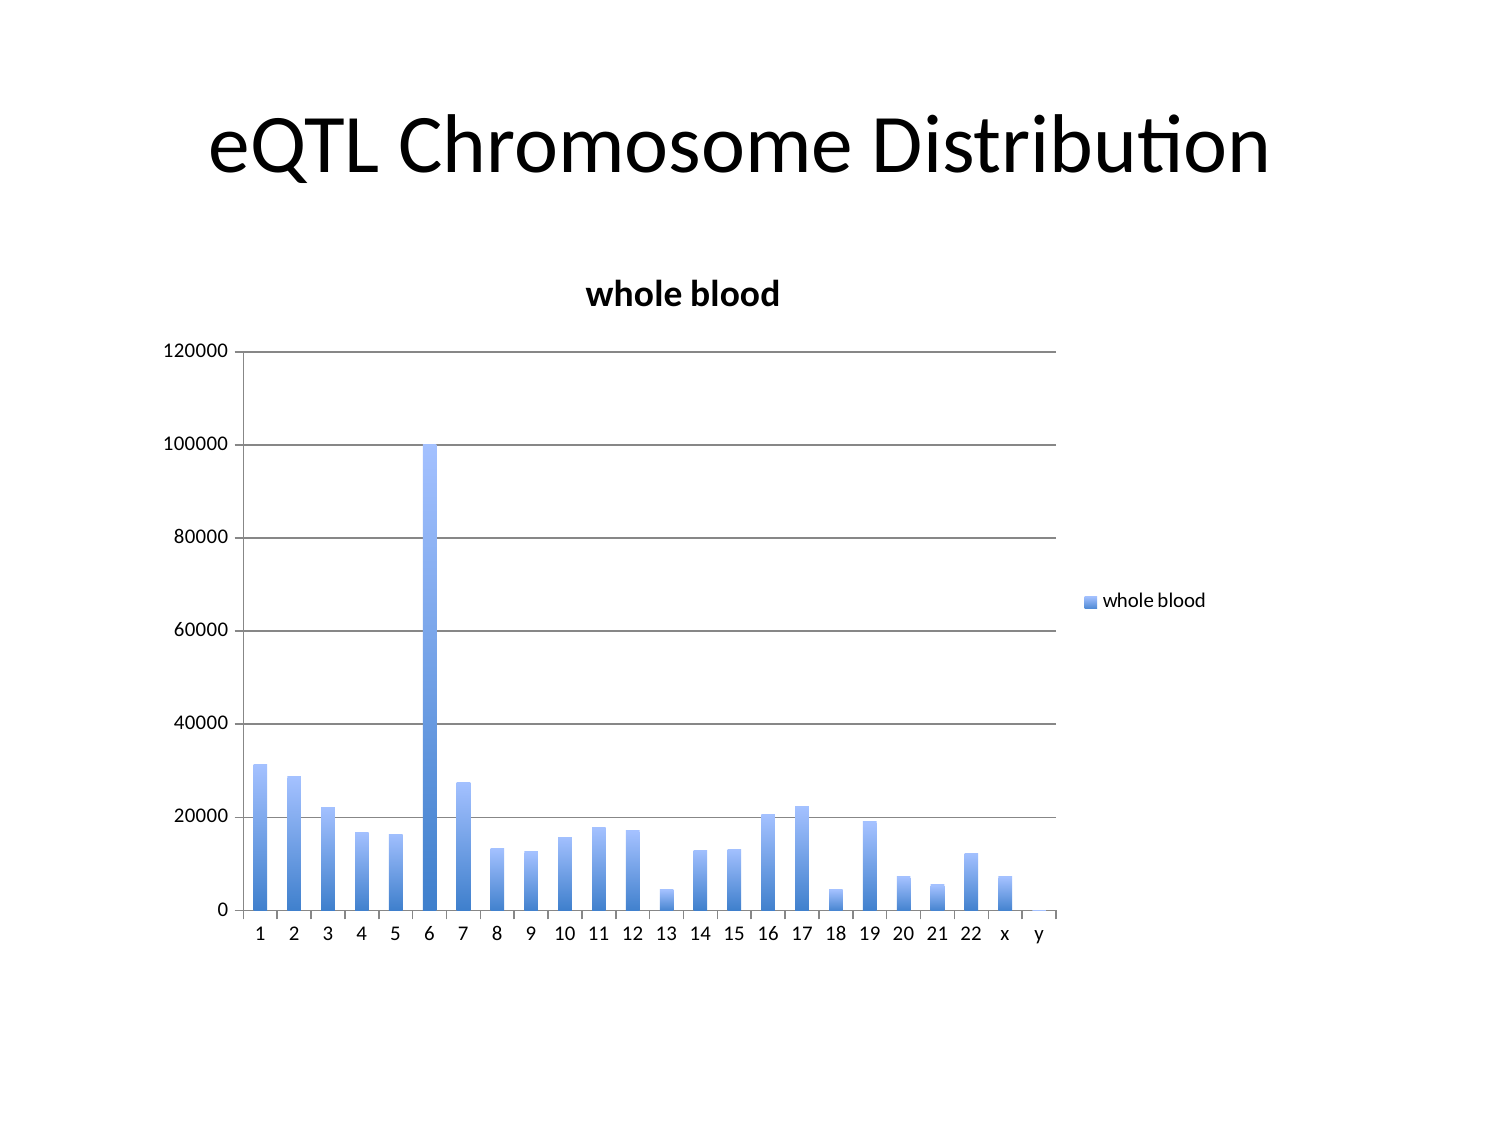

# eQTL Chromosome Distribution

### Chart:

| Category | whole blood |
|---|---|
| 1 | 31301.0 |
| 2 | 28764.0 |
| 3 | 22113.0 |
| 4 | 16786.0 |
| 5 | 16380.0 |
| 6 | 100038.0 |
| 7 | 27456.0 |
| 8 | 13221.0 |
| 9 | 12617.0 |
| 10 | 15742.0 |
| 11 | 17750.0 |
| 12 | 17129.0 |
| 13 | 4429.0 |
| 14 | 12817.0 |
| 15 | 13099.0 |
| 16 | 20516.0 |
| 17 | 22265.0 |
| 18 | 4456.0 |
| 19 | 19009.0 |
| 20 | 7311.0 |
| 21 | 5563.0 |
| 22 | 12306.0 |
| x | 7344.0 |
| y | 0.0 |